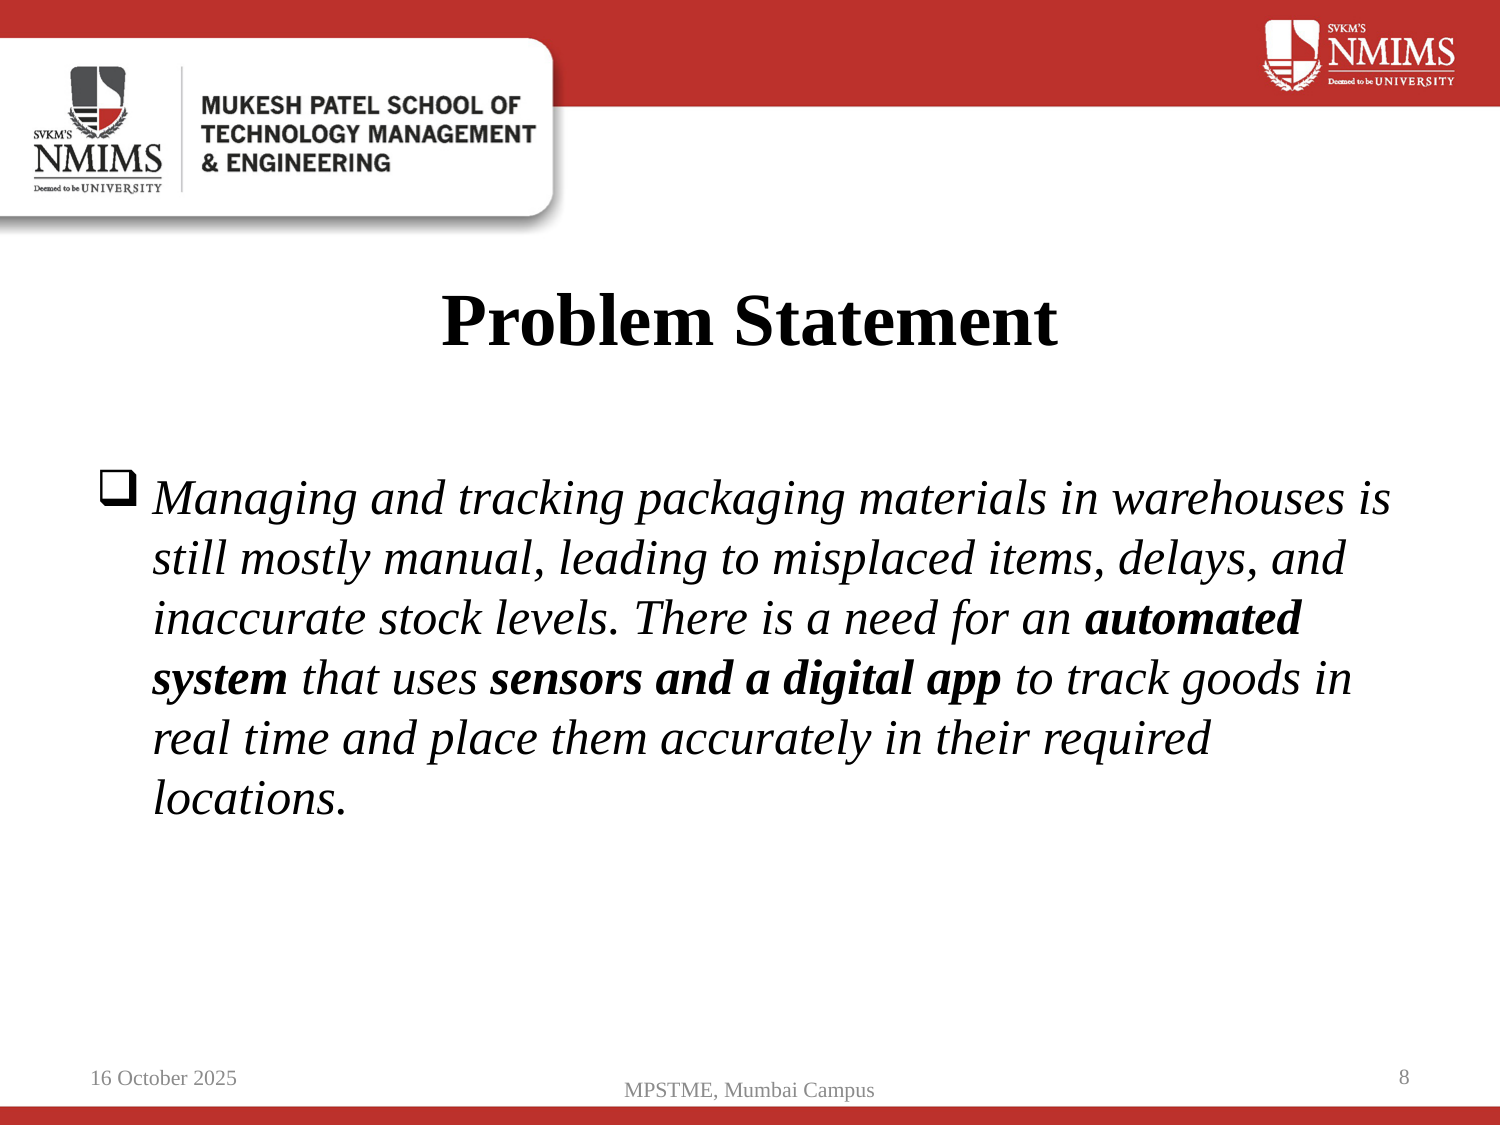

# Problem Statement
Managing and tracking packaging materials in warehouses is still mostly manual, leading to misplaced items, delays, and inaccurate stock levels. There is a need for an automated system that uses sensors and a digital app to track goods in real time and place them accurately in their required locations.

 MPSTME, Mumbai Campus
8
16 October 2025